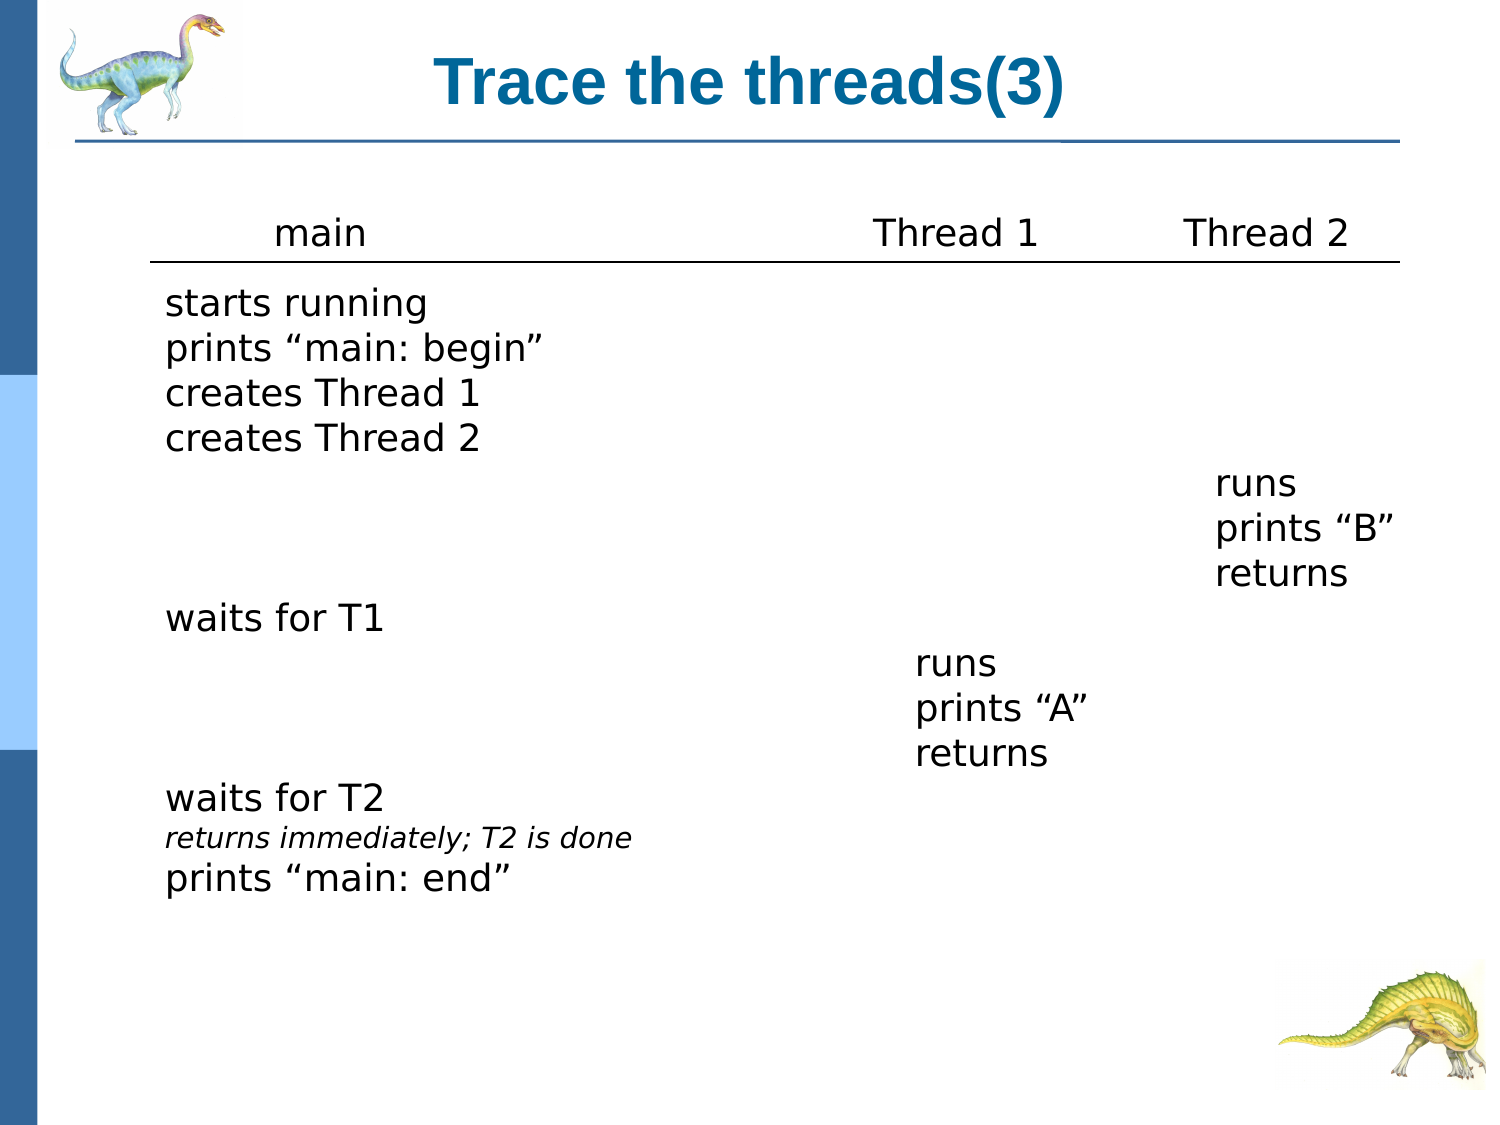

# Trace the threads(3)
main
Thread 1
Thread 2
starts running
prints “main: begin”
creates Thread 1
creates Thread 2
							runs
							prints “B”
							returns
waits for T1
					runs
					prints “A”
					returns
waits for T2
returns immediately; T2 is done
prints “main: end”